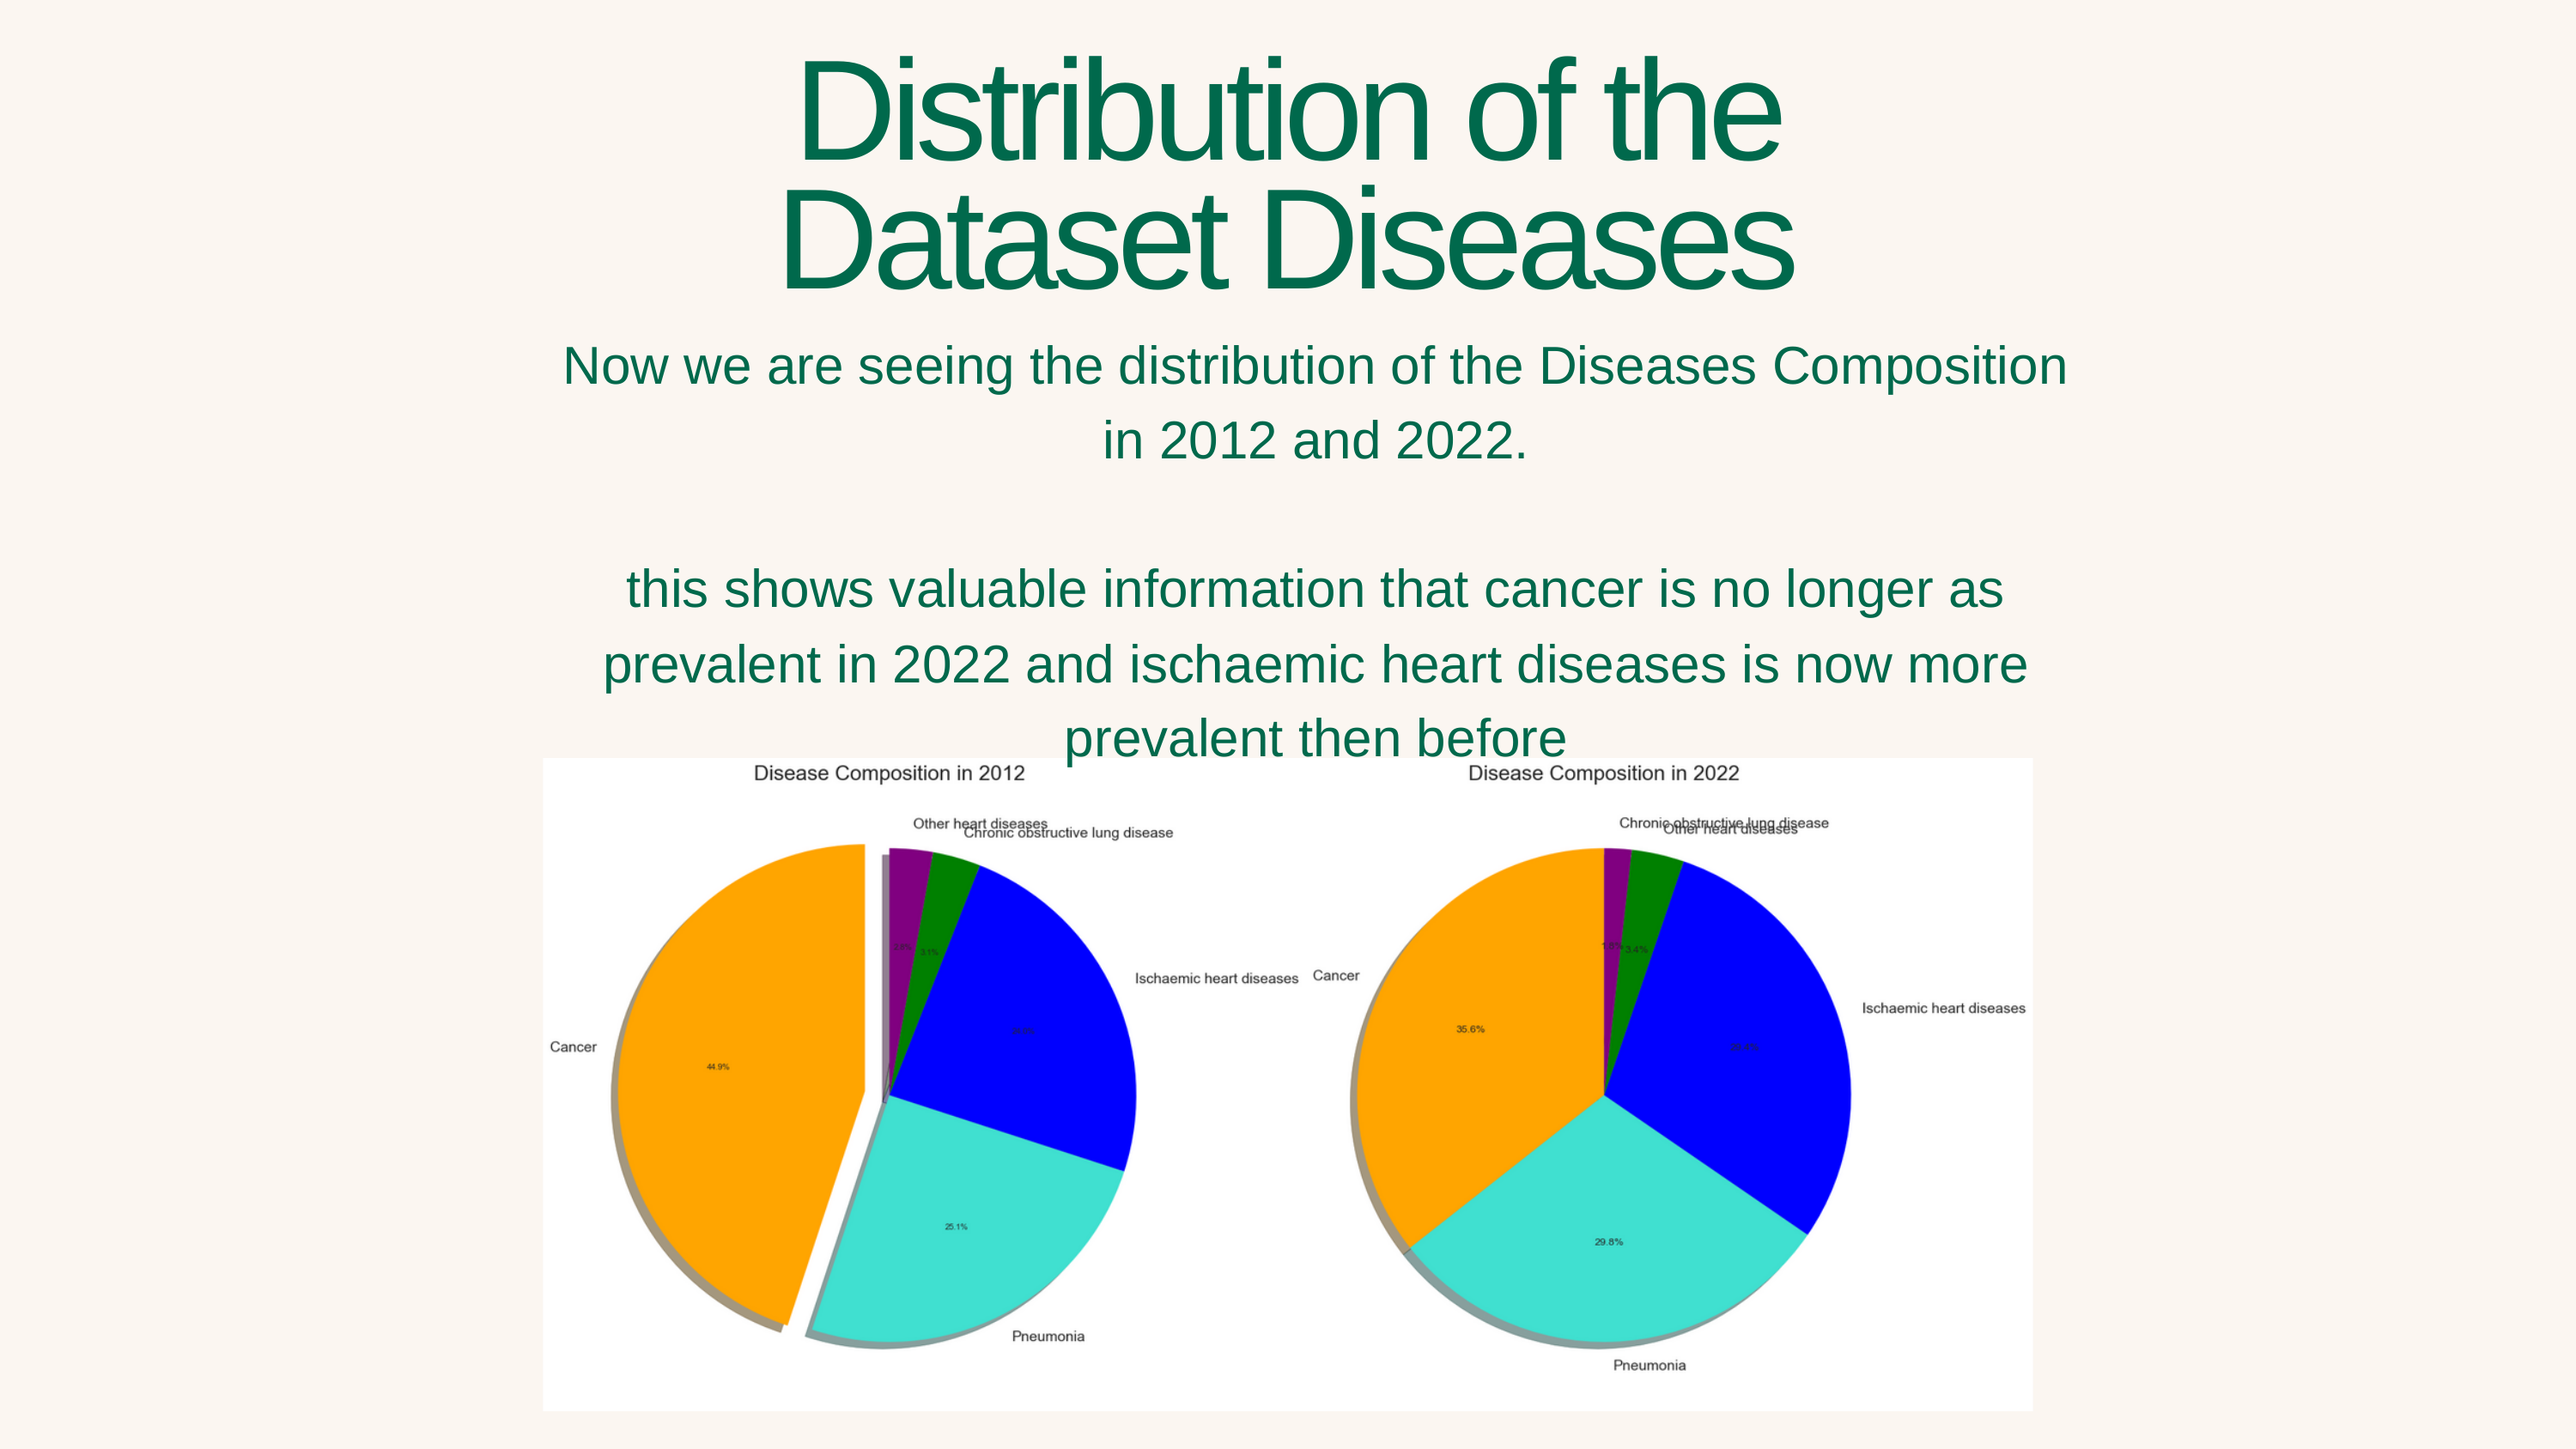

Distribution of the Dataset Diseases
Now we are seeing the distribution of the Diseases Composition in 2012 and 2022.

this shows valuable information that cancer is no longer as prevalent in 2022 and ischaemic heart diseases is now more prevalent then before